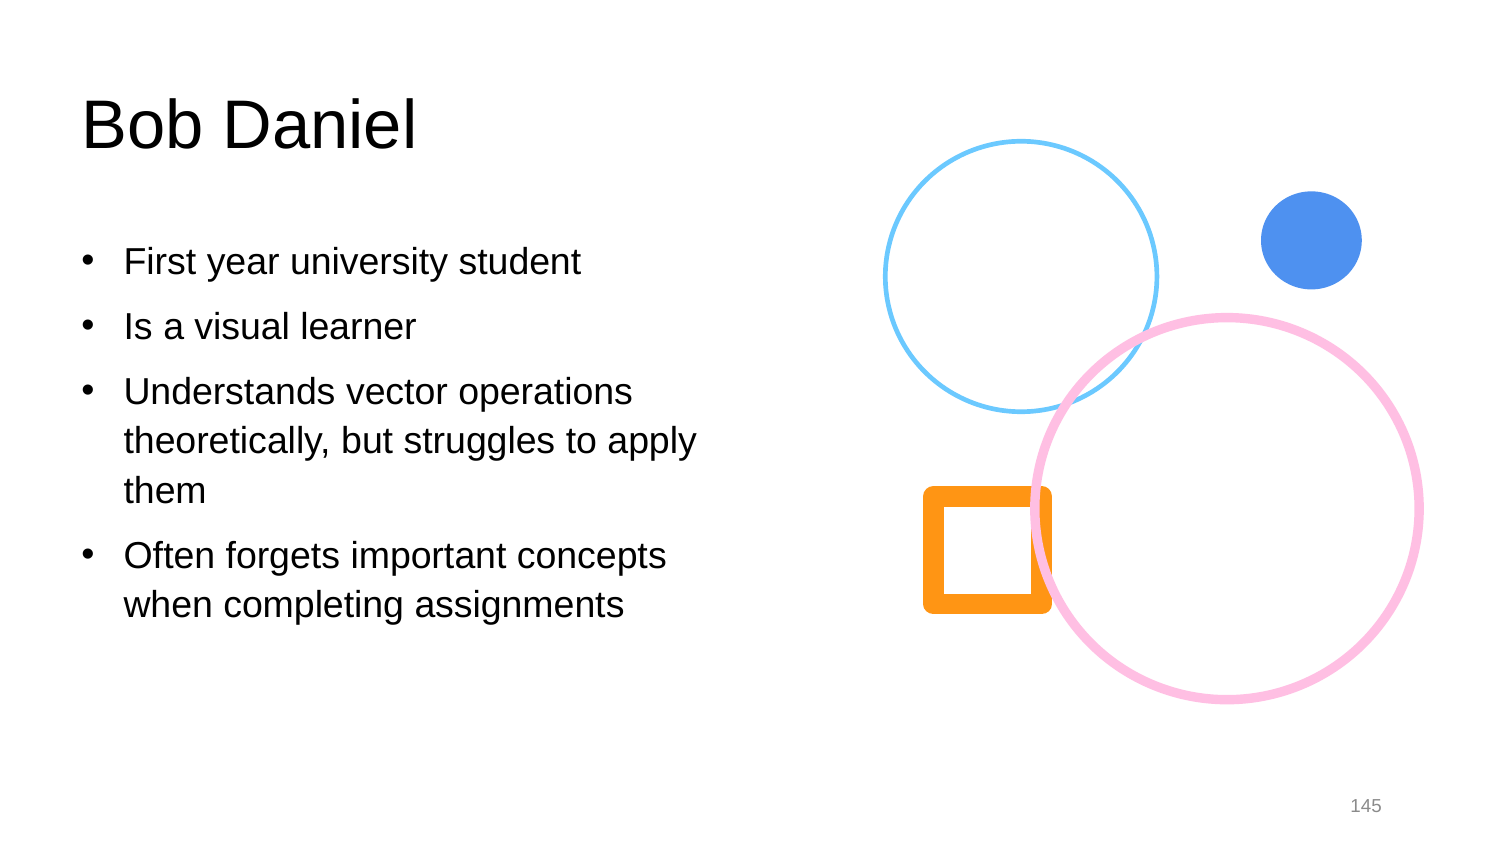

# Bob Daniel

First year university student
Is a visual learner
Understands vector operations theoretically, but struggles to apply them
Often forgets important concepts when completing assignments

145